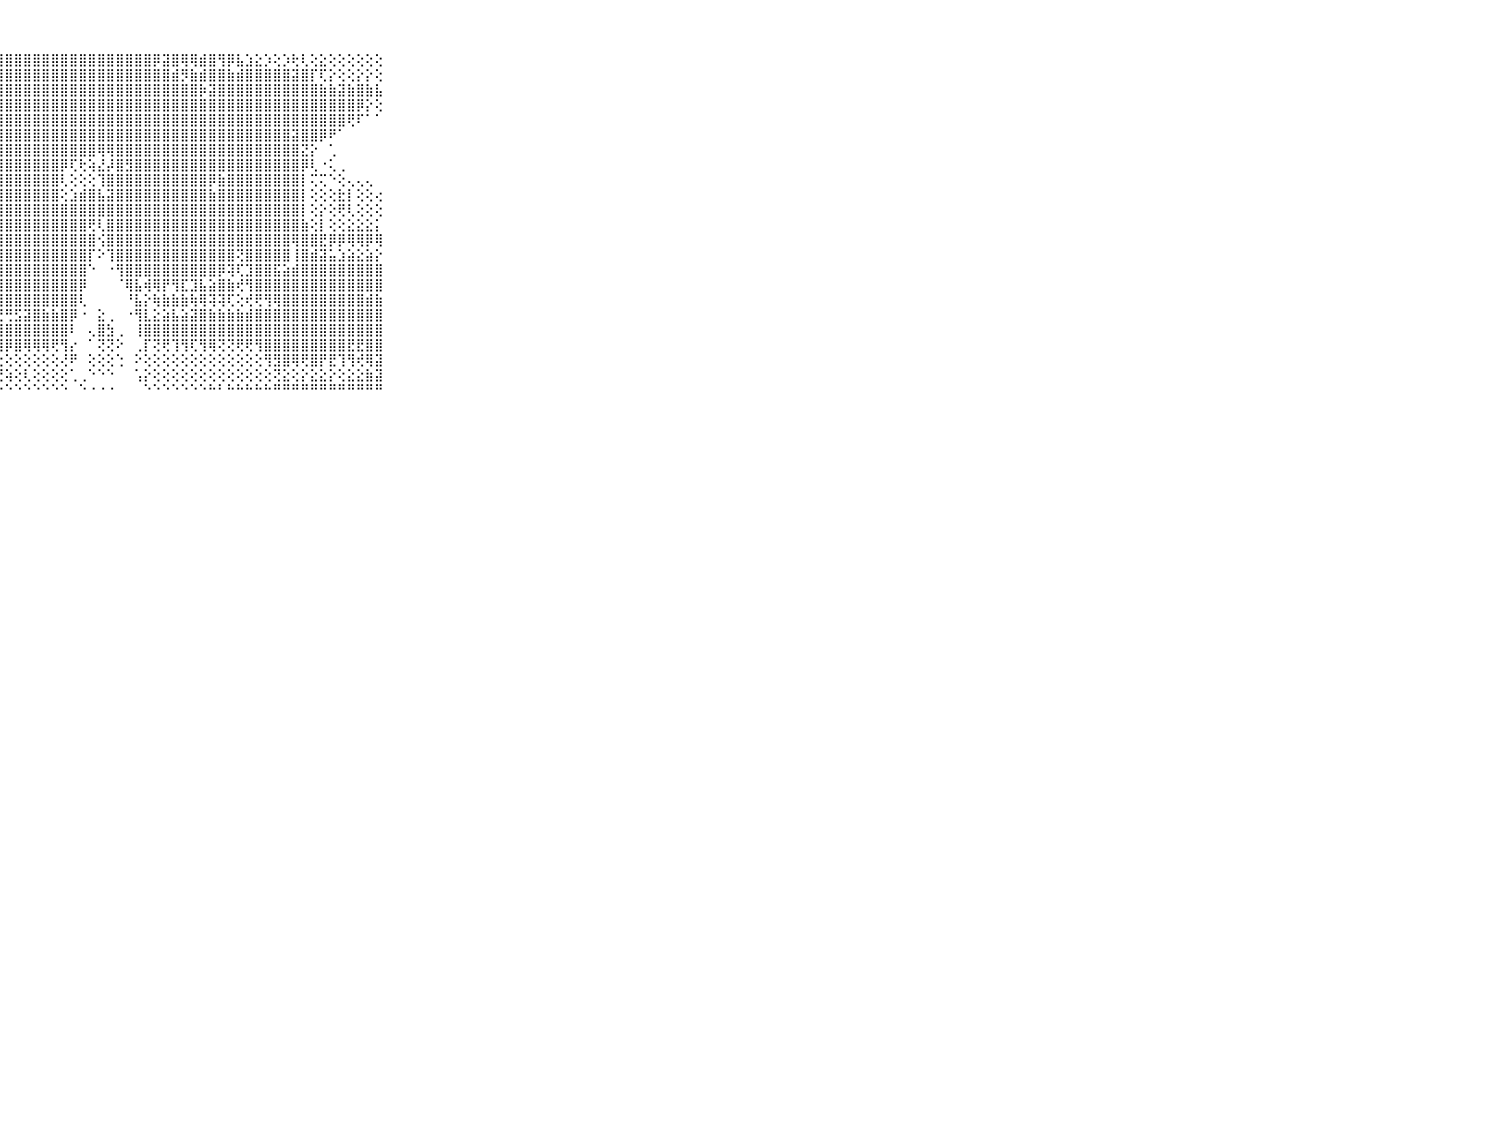

⠀⠀⠀⠀⠀⠀⠀⠀⠀⠀⠀⣿⣿⣿⣿⣿⣿⣿⣿⣿⣿⣿⣿⣿⣿⣿⣿⣿⣿⣿⣿⣿⣿⣿⣿⣿⣿⣿⣿⣿⣿⣿⣿⣿⡿⣽⣿⢿⢿⣾⣿⢻⡿⣧⣱⣕⡱⢕⡱⢗⢇⢕⣕⢕⢕⢕⢕⢕⢕⠀⠀⠀⠀⠀⠀⠀⠀⠀⠀⠀⠀
⠀⠀⠀⠀⠀⠀⠀⠀⠀⠀⠀⣟⣿⣿⣿⣿⣿⣿⣿⣿⣿⣿⣿⣿⣿⣿⣿⣿⣿⣿⣿⣿⣿⣿⣿⣿⣿⣿⣿⣿⣿⣿⣿⣿⣿⣿⣾⡻⣷⣾⣿⣿⣷⣾⣿⣿⣿⣿⣿⣽⣿⡏⢏⡕⢕⢕⡕⡕⢕⠀⠀⠀⠀⠀⠀⠀⠀⠀⠀⠀⠀
⠀⠀⠀⠀⠀⠀⠀⠀⠀⠀⠀⣿⣿⣿⣿⣿⣿⣿⣿⣿⣿⣿⣿⣿⣿⣿⣿⣿⣿⣿⣿⣿⣿⣿⣿⣿⣿⣿⣿⣿⣿⣿⣿⣿⣿⣿⣿⣿⣿⡷⣽⣿⣿⣿⣿⣿⣿⣿⣿⣿⣿⣿⣷⣷⣽⣷⣿⣷⣧⠀⠀⠀⠀⠀⠀⠀⠀⠀⠀⠀⠀
⠀⠀⠀⠀⠀⠀⠀⠀⠀⠀⠀⣿⣿⣿⣿⣿⣿⣿⣿⣿⣿⣿⣿⣿⣿⣿⣿⣿⣿⣿⣿⣿⣿⣿⣿⣿⣿⣿⣿⣿⣿⣿⣿⣿⣿⣿⣿⣿⣿⣿⣿⣿⣿⣿⣿⣿⣿⣿⣿⣿⣿⣿⣿⣿⣿⣿⡿⡕⢕⠀⠀⠀⠀⠀⠀⠀⠀⠀⠀⠀⠀
⠀⠀⠀⠀⠀⠀⠀⠀⠀⠀⠀⣿⣿⣿⣿⣿⣿⣿⣿⣿⣿⣿⣿⣿⣿⣿⣿⣿⣿⣿⣿⣿⣿⣿⣿⣿⣿⣿⣿⣿⣿⣿⣿⣿⣿⣿⣿⣿⣿⣿⣿⣿⣿⣿⣿⣿⣿⣿⣿⣿⣿⣿⣿⣿⣿⢟⠏⠁⠁⠀⠀⠀⠀⠀⠀⠀⠀⠀⠀⠀⠀
⠀⠀⠀⠀⠀⠀⠀⠀⠀⠀⠀⢟⢟⢟⢟⢻⢿⣿⣿⣿⣿⣿⣿⣿⣿⣿⣿⣿⣿⣿⣿⣿⣿⣿⣿⣿⣿⣿⣿⣿⣿⣿⣿⣿⣿⣿⣿⣿⣿⣿⣿⣿⣿⣿⣿⣿⣿⣿⣿⣽⣿⣿⡿⠟⠁⠀⠀⠀⠀⠀⠀⠀⠀⠀⠀⠀⠀⠀⠀⠀⠀
⠀⠀⠀⠀⠀⠀⠀⠀⠀⠀⠀⡌⢍⢕⢳⢵⡕⢝⢻⣿⣿⣿⣿⣿⣿⣿⣿⣿⣿⣿⣿⣿⣿⣿⣿⣿⣿⣿⢿⢿⣿⣿⣿⣿⣿⣿⣿⣿⣿⣿⣿⣿⣿⣿⣿⣿⣿⣿⣿⣿⣝⡕⠀⢁⠀⠀⠀⠀⠀⠀⠀⠀⠀⠀⠀⠀⠀⠀⠀⠀⠀
⠀⠀⠀⠀⠀⠀⠀⠀⠀⠀⠀⢕⢕⢕⢕⢕⢝⣿⣟⡜⣿⣿⣿⣿⣿⣿⣿⣿⣿⣿⣿⣿⣿⣿⡿⢏⢗⢵⣜⡼⣿⣻⣿⣿⣿⣿⣿⣿⣿⣿⣿⣿⣿⣿⣿⣿⣿⣿⣿⣿⡿⢇⠐⢅⢀⠀⠀⠀⠀⠀⠀⠀⠀⠀⠀⠀⠀⠀⠀⠀⠀
⠀⠀⠀⠀⠀⠀⠀⠀⠀⠀⠀⢕⢕⢕⢕⢕⢕⢜⢿⣿⣵⣿⣿⣿⣿⣿⣿⣿⣿⣿⣿⣿⣿⣿⢇⢕⢕⢕⢹⣿⣿⣿⣿⣿⣿⣿⣿⣿⣿⣿⡿⣷⣿⣿⣿⣿⣿⣿⣿⣿⡇⢍⢍⠑⢕⢄⢄⢄⠀⠀⠀⠀⠀⠀⠀⠀⠀⠀⠀⠀⠀
⠀⠀⠀⠀⠀⠀⠀⠀⠀⠀⠀⣿⣿⣿⣿⣿⣷⣷⣾⣿⡿⢻⣿⣿⣿⣿⣿⣿⣿⣿⣿⣿⣿⣿⢕⣱⣾⣿⣧⣽⣿⣿⣿⣿⣿⣿⣿⣿⣿⣿⣷⣿⣿⣿⣿⣿⣿⣿⣿⣿⡇⢕⢕⢕⣗⡇⢕⢕⢔⠀⠀⠀⠀⠀⠀⠀⠀⠀⠀⠀⠀
⠀⠀⠀⠀⠀⠀⠀⠀⠀⠀⠀⣿⣿⣿⣿⣿⣿⣿⣿⣿⣯⣾⣿⣿⣿⣿⣿⣿⣿⣿⣿⣿⣿⣿⣿⣿⣿⣿⣿⣿⣿⣿⣿⣿⣿⣿⣿⣿⣿⣿⣿⣿⣿⣿⣿⣿⣿⣿⣿⣿⡇⢕⡕⢕⢟⢇⢕⢕⢕⠀⠀⠀⠀⠀⠀⠀⠀⠀⠀⠀⠀
⠀⠀⠀⠀⠀⠀⠀⠀⠀⠀⠀⣿⣿⣿⣿⣿⣿⣿⣿⣿⣿⣾⣿⣿⣿⣿⣿⣿⣿⣿⣿⣿⣿⣿⣿⣿⣿⢟⢇⣿⣿⣿⣿⣿⣿⣿⣿⣿⣿⣿⣿⣿⣿⣿⣿⣿⣿⣿⣿⣿⣷⢕⡇⢕⢕⣕⣕⣕⡅⠀⠀⠀⠀⠀⠀⠀⠀⠀⠀⠀⠀
⠀⠀⠀⠀⠀⠀⠀⠀⠀⠀⠀⣿⣿⣿⣿⣿⣿⣿⣿⣿⣿⣳⣿⣿⣿⣿⣿⣿⣿⣿⣿⣿⣿⣿⣿⣿⣿⣿⢪⣿⣿⣿⣿⣿⣿⣿⣿⣿⣿⣿⣿⣿⣿⣿⣿⣿⣿⣿⣿⢿⣿⣿⣟⡿⡿⢿⢿⡿⢿⠀⠀⠀⠀⠀⠀⠀⠀⠀⠀⠀⠀
⠀⠀⠀⠀⠀⠀⠀⠀⠀⠀⠀⣿⣿⣿⣿⣿⣿⣿⣿⣿⣿⢸⣿⣿⣿⣿⣿⣿⣿⣿⣿⣿⣿⣿⣿⣿⣿⡏⠕⢹⣿⣿⣿⣿⣿⣿⣿⣿⣿⣿⣿⣿⣿⢝⣿⣿⣿⣿⣿⢸⣿⣾⣽⣥⣱⣵⣕⣵⡕⠀⠀⠀⠀⠀⠀⠀⠀⠀⠀⠀⠀
⠀⠀⠀⠀⠀⠀⠀⠀⠀⠀⠀⣿⣿⣿⣿⣿⣿⣿⣿⣿⡿⢸⣿⣿⣿⣿⣿⣿⣿⣿⣿⣿⣿⣿⣿⣿⣿⠑⠀⠐⢻⣿⣿⣿⣿⣿⣿⣿⣿⣿⣿⡿⢽⢏⣹⣿⣿⣯⣵⣾⣿⣿⣿⣿⣿⣿⣿⣿⣿⠀⠀⠀⠀⠀⠀⠀⠀⠀⠀⠀⠀
⠀⠀⠀⠀⠀⠀⠀⠀⠀⠀⠀⣿⣿⣿⣿⣿⣿⣿⣿⣿⣿⣸⣿⣿⣿⣿⣿⣿⣿⣿⣿⣿⣿⣿⣿⣿⡿⠀⠀⠀⠈⢿⣧⢾⢿⡟⢻⣏⣹⣧⣵⣿⣷⢞⢻⣿⣿⣿⣿⣿⣿⣿⣿⣿⣿⣿⣿⣿⣿⠀⠀⠀⠀⠀⠀⠀⠀⠀⠀⠀⠀
⠀⠀⠀⠀⠀⠀⠀⠀⠀⠀⠀⣿⣿⣿⣿⣿⣿⣿⣿⣿⣿⢝⣿⣿⣿⣿⣿⣿⣿⣿⣿⣿⣿⣿⣿⣿⢇⠀⠀⠀⠀⠘⣧⡕⢷⣷⣷⣷⢷⢿⢽⢽⢏⢕⢞⢟⢻⢿⣿⣿⣿⣿⣿⣿⣿⣿⣿⣾⣷⠀⠀⠀⠀⠀⠀⠀⠀⠀⠀⠀⠀
⠀⠀⠀⠀⠀⠀⠀⠀⠀⠀⠀⢿⣿⣿⣿⣿⣿⣿⣟⣟⣕⣕⣿⣿⣿⡿⢿⢛⢛⣫⣽⣿⣷⣷⣿⡿⠐⠀⣕⢀⠀⠐⢻⣇⣕⣵⣧⣵⣽⣿⣷⣷⣷⣷⣾⣿⣿⣿⣿⣿⣿⣿⣿⣿⣿⣿⣿⣿⣿⠀⠀⠀⠀⠀⠀⠀⠀⠀⠀⠀⠀
⠀⠀⠀⠀⠀⠀⠀⠀⠀⠀⠀⣿⣿⣿⣽⣿⢿⠿⢟⢟⢟⢝⢝⣱⣵⣷⣾⣿⣿⣿⣿⣿⣿⣿⣿⠇⠀⢄⣿⣳⢀⠀⢸⣿⣿⣿⣿⣿⣿⣿⣿⣿⣿⣿⣿⣿⣿⣿⣿⣿⣿⣿⣿⣿⣿⣿⣿⣿⣿⠀⠀⠀⠀⠀⠀⠀⠀⠀⠀⠀⠀
⠀⠀⠀⠀⠀⠀⠀⠀⠀⠀⠀⢏⢍⢝⢕⡔⢵⣵⣷⣯⢕⢕⢜⣿⣿⣿⣿⣿⡿⣿⢿⢿⢿⢟⢻⡔⠀⠁⢝⢝⠕⠀⢀⡏⢝⢟⢹⢻⢏⢻⢿⢝⢝⢟⢟⢻⣿⣿⣿⣿⣿⣿⣿⣿⣿⣟⣟⣿⣿⠀⠀⠀⠀⠀⠀⠀⠀⠀⠀⠀⠀
⠀⠀⠀⠀⠀⠀⠀⠀⠀⠀⠀⢕⢕⢕⢕⢕⢝⢝⢝⢕⢕⢕⢕⢜⢝⢝⢝⢕⢕⢕⢕⢕⢕⢕⢜⠟⠀⢕⢕⢕⢑⠀⠕⢕⢕⢕⢕⢕⢕⢕⢕⢕⢕⢕⢕⢕⢻⣻⣿⢿⢟⣿⡟⣟⢹⢻⢞⢿⣽⠀⠀⠀⠀⠀⠀⠀⠀⠀⠀⠀⠀
⠀⠀⠀⠀⠀⠀⠀⠀⠀⠀⠀⢕⢕⢕⢕⢕⢕⢕⢕⢕⢕⢕⢕⢕⢵⢗⢇⢝⢵⢕⢇⢕⢕⢕⢕⢁⢀⠑⠑⠑⠀⠀⢡⡕⢕⢕⢕⢕⢕⢕⢕⢕⢕⢕⢕⢕⢕⢝⣕⢕⡕⣕⣕⡕⢕⣕⣕⣷⣽⠀⠀⠀⠀⠀⠀⠀⠀⠀⠀⠀⠀
⠀⠀⠀⠀⠀⠀⠀⠀⠀⠀⠀⠑⠑⠑⠑⠑⠑⠑⠑⠑⠑⠑⠑⠑⠑⠑⠑⠑⠑⠑⠑⠑⠑⠑⠑⠀⠑⠐⠐⠐⠀⠀⠀⠑⠑⠑⠑⠑⠑⠑⠓⠃⠓⠓⠓⠓⠓⠛⠛⠛⠛⠛⠛⠛⠛⠛⠛⠛⠛⠀⠀⠀⠀⠀⠀⠀⠀⠀⠀⠀⠀